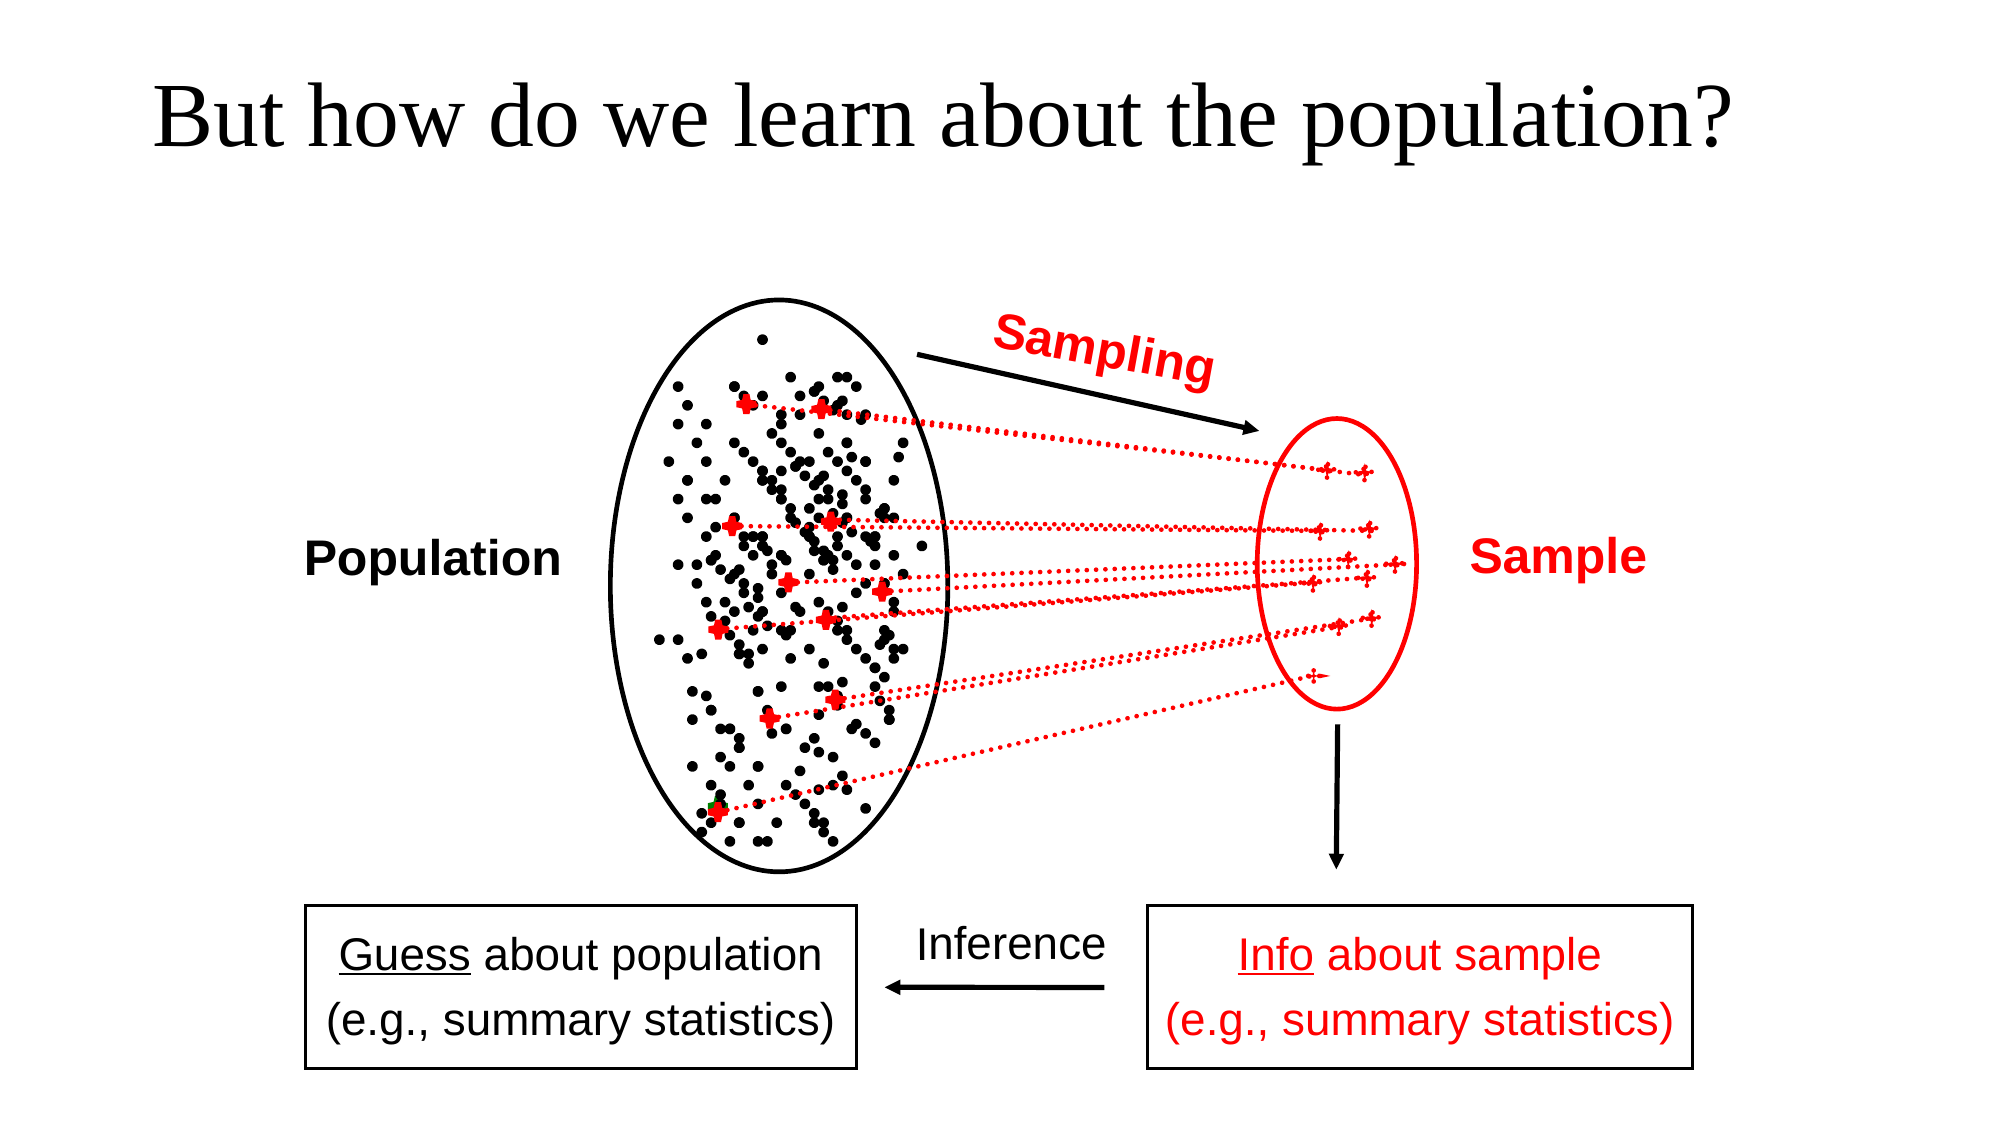

# But how do we learn about the population?

Sampling

Sample
Population

Guess about population

(e.g., summary statistics)

Info about sample

(e.g., summary statistics)

Inference